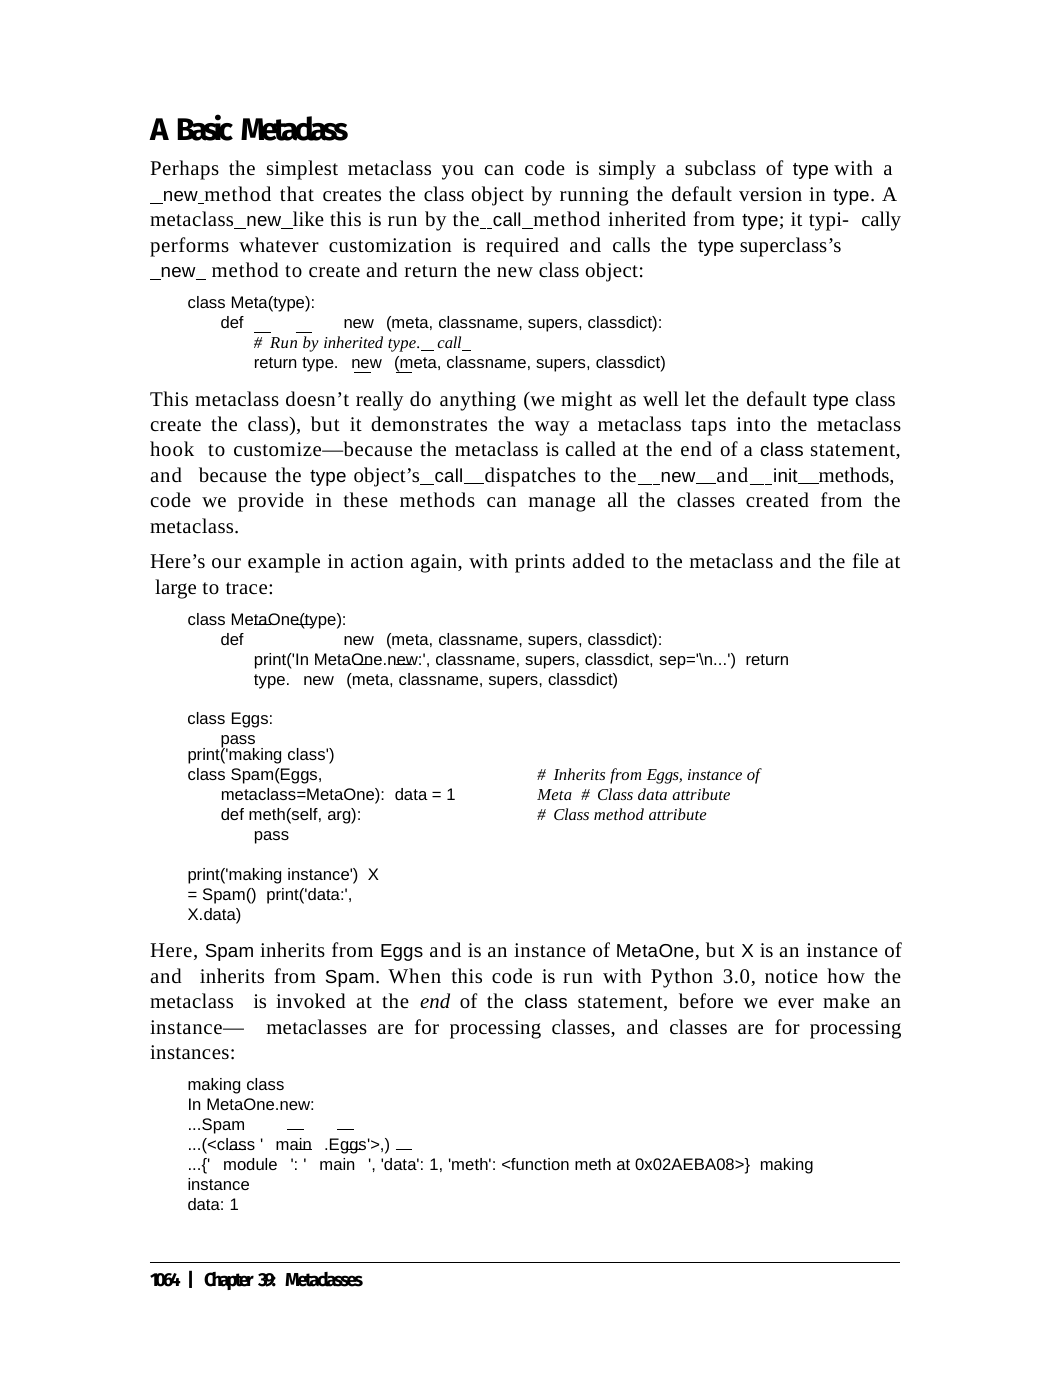

A Basic Metaclass
Perhaps the simplest metaclass you can code is simply a subclass of type with a
  new method that creates the class object by running the default version in type. A  metaclass  new  like this is run by the  call  method inherited from type; it typi-  cally performs whatever customization is required and calls the type superclass’s
  new  method to create and return the new class object:
class Meta(type):
def	new (meta, classname, supers, classdict):
# Run by inherited type.   call
return type. new (meta, classname, supers, classdict)
This metaclass doesn’t really do anything (we might as well let the default type class  create the class), but it demonstrates the way a metaclass taps into the metaclass hook  to customize—because the metaclass is called at the end of a class statement, and  because the type object’s  call   dispatches to the   new   and   init   methods,  code we provide in these methods can manage all the classes created from the metaclass.
Here’s our example in action again, with prints added to the metaclass and the file at  large to trace:
class MetaOne(type):
def	new (meta, classname, supers, classdict):
print('In MetaOne.new:', classname, supers, classdict, sep='\n...')  return type. new (meta, classname, supers, classdict)

class Eggs:  pass

print('making class')
class Spam(Eggs, metaclass=MetaOne):  data = 1
def meth(self, arg):  pass
# Inherits from Eggs, instance of Meta  # Class data attribute
# Class method attribute
print('making instance')  X = Spam()  print('data:', X.data)
Here, Spam inherits from Eggs and is an instance of MetaOne, but X is an instance of and  inherits from Spam. When this code is run with Python 3.0, notice how the metaclass  is invoked at the end of the class statement, before we ever make an instance—  metaclasses are for processing classes, and classes are for processing instances:
making class
In MetaOne.new:
...Spam
...(<class ' main .Eggs'>,)
...{' module ': ' main ', 'data': 1, 'meth': <function meth at 0x02AEBA08>}  making instance
data: 1

1064  |  Chapter 39:  Metaclasses